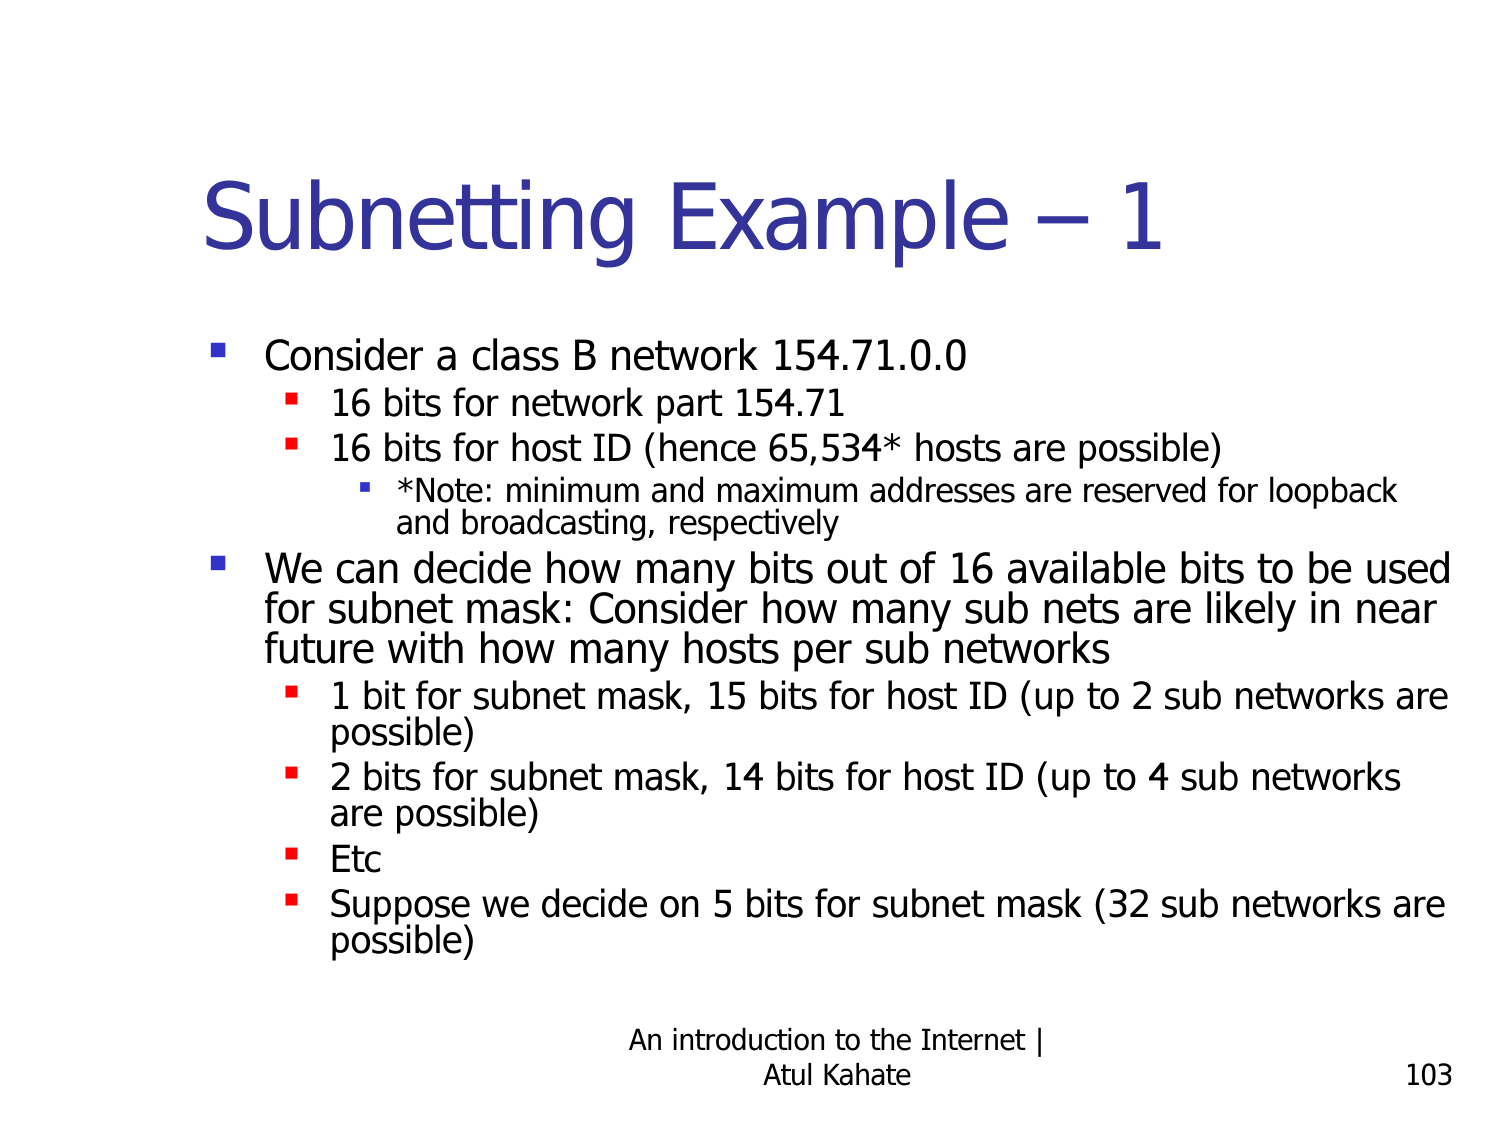

Subnetting Example – 1
Consider a class B network 154.71.0.0
16 bits for network part 154.71
16 bits for host ID (hence 65,534* hosts are possible)
*Note: minimum and maximum addresses are reserved for loopback and broadcasting, respectively
We can decide how many bits out of 16 available bits to be used for subnet mask: Consider how many sub nets are likely in near future with how many hosts per sub networks
1 bit for subnet mask, 15 bits for host ID (up to 2 sub networks are possible)
2 bits for subnet mask, 14 bits for host ID (up to 4 sub networks are possible)
Etc
Suppose we decide on 5 bits for subnet mask (32 sub networks are possible)
An introduction to the Internet | Atul Kahate
103